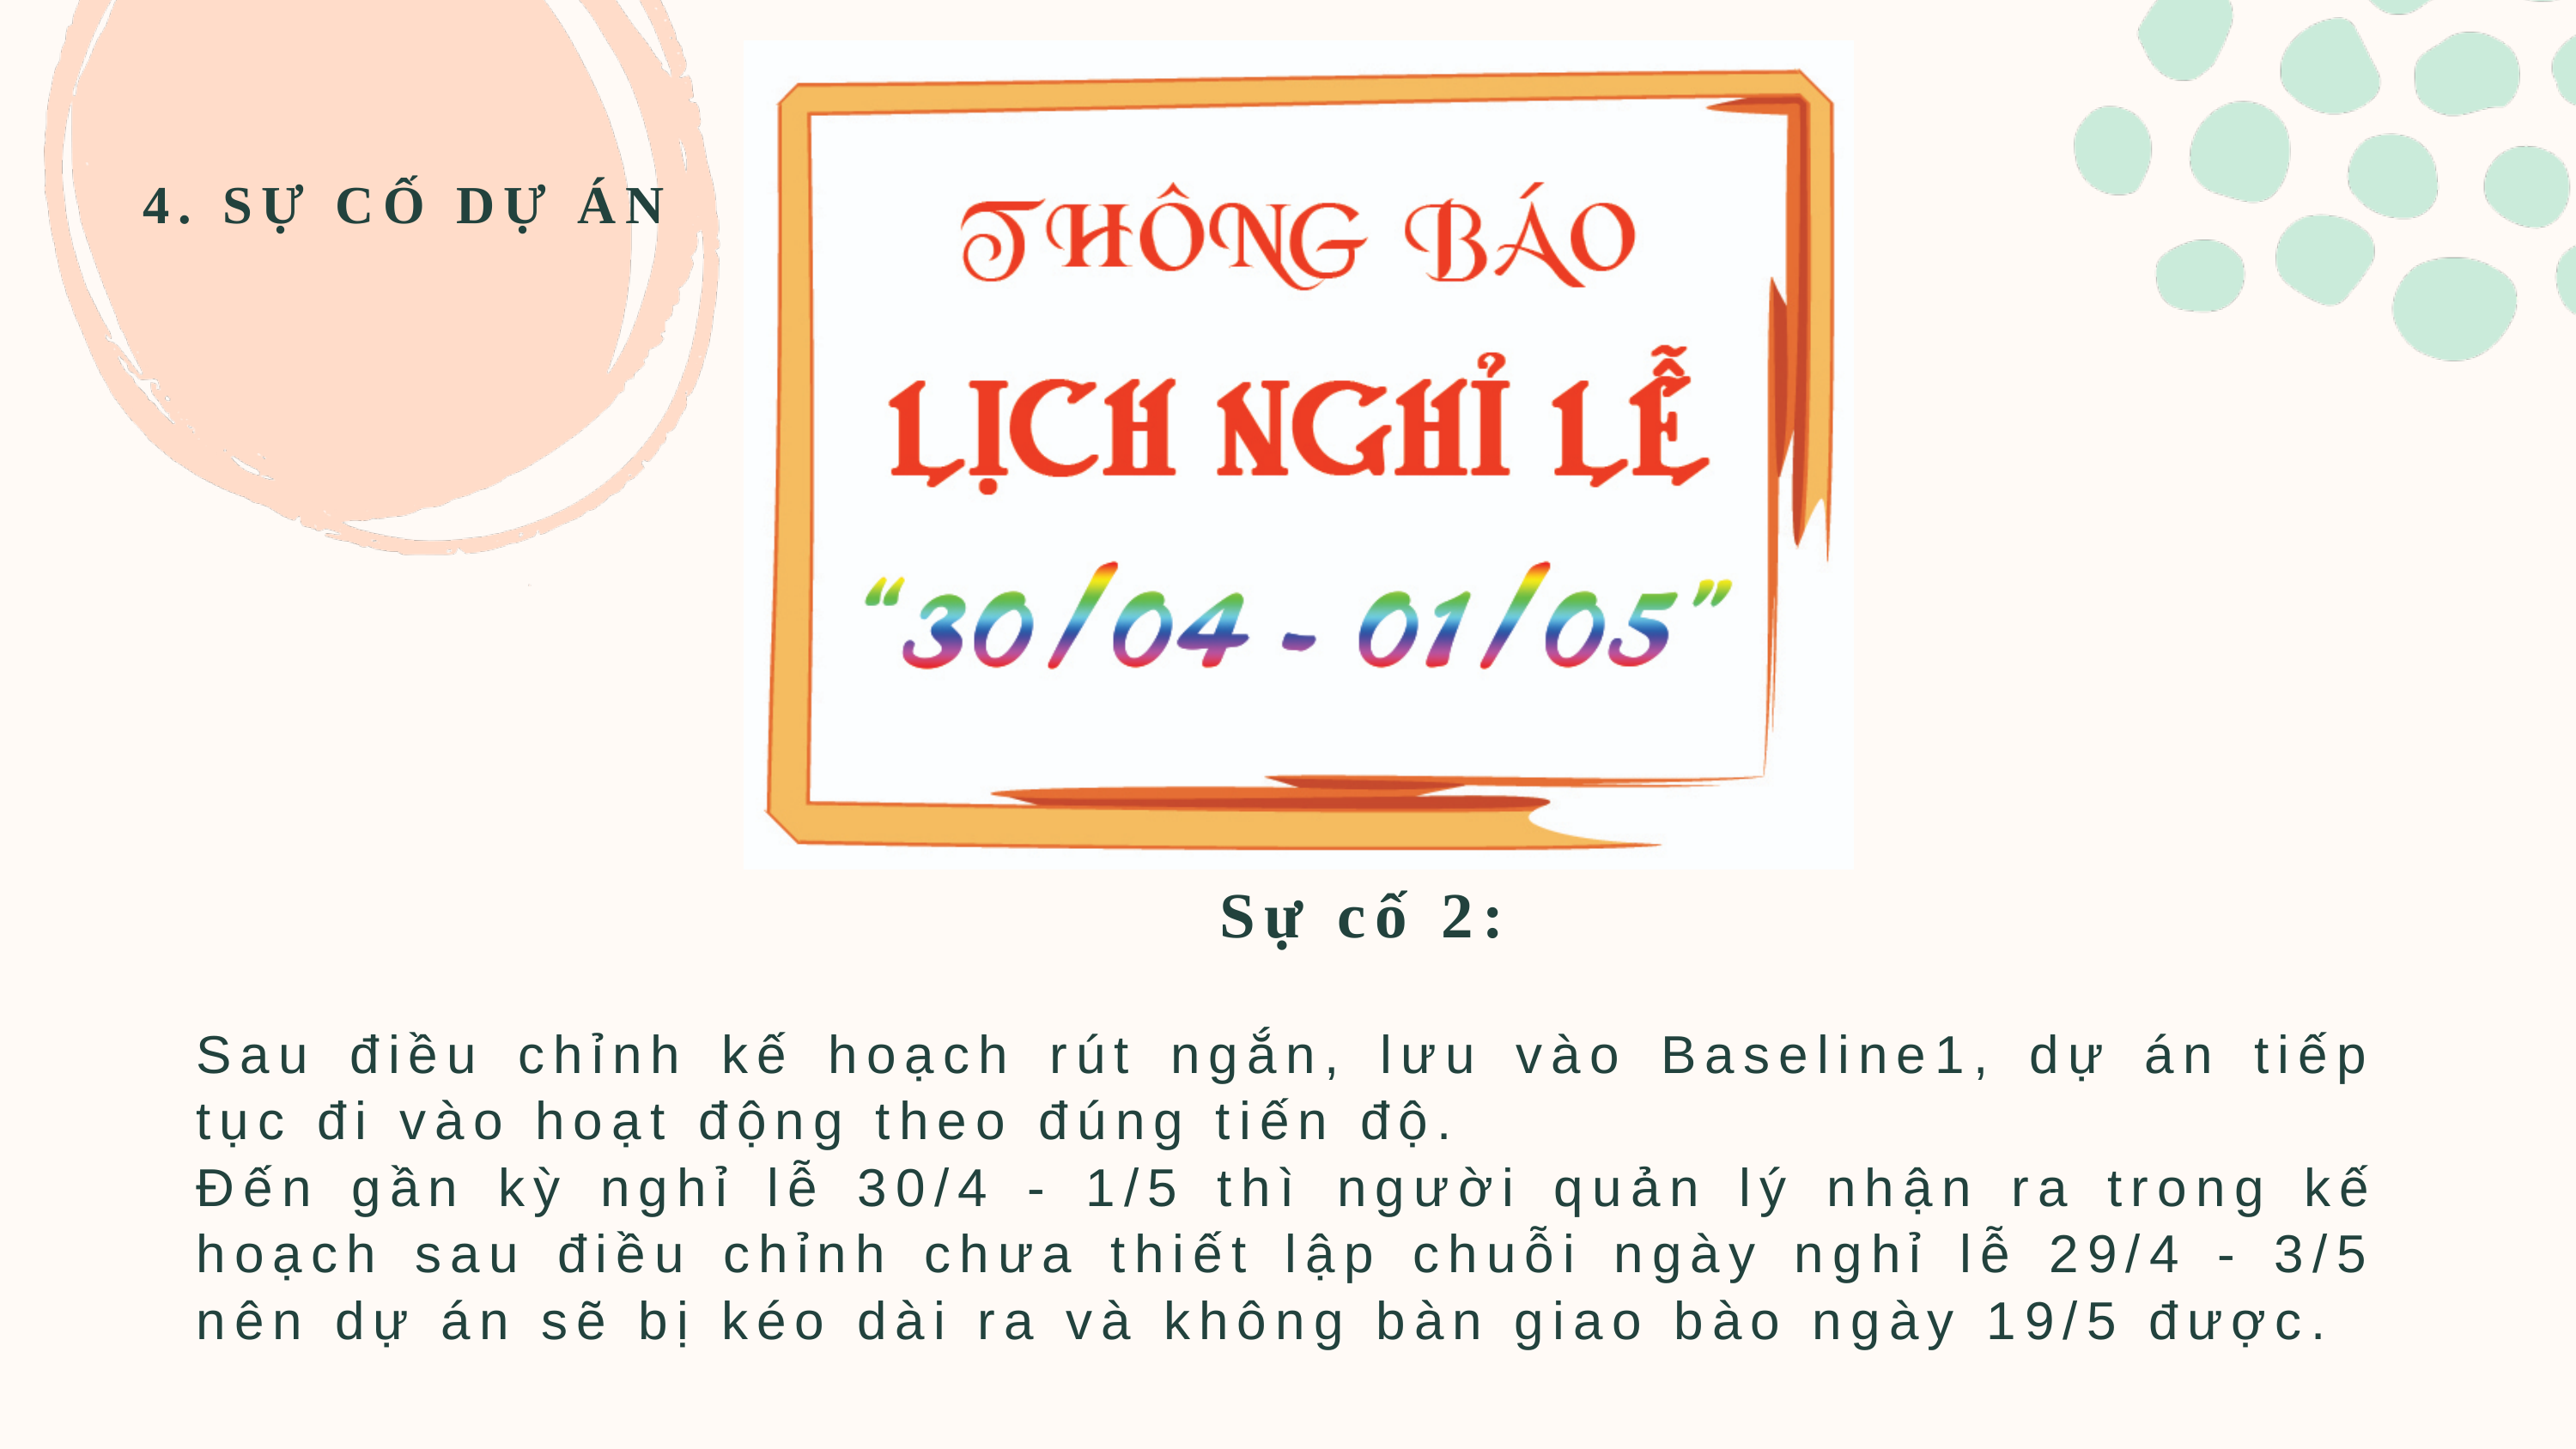

4. SỰ CỐ DỰ ÁN
                                          Sự cố 2:

Sau điều chỉnh kế hoạch rút ngắn, lưu vào Baseline1, dự án tiếp tục đi vào hoạt động theo đúng tiến độ.
Đến gần kỳ nghỉ lễ 30/4 - 1/5 thì người quản lý nhận ra trong kế hoạch sau điều chỉnh chưa thiết lập chuỗi ngày nghỉ lễ 29/4 - 3/5 nên dự án sẽ bị kéo dài ra và không bàn giao bào ngày 19/5 được.